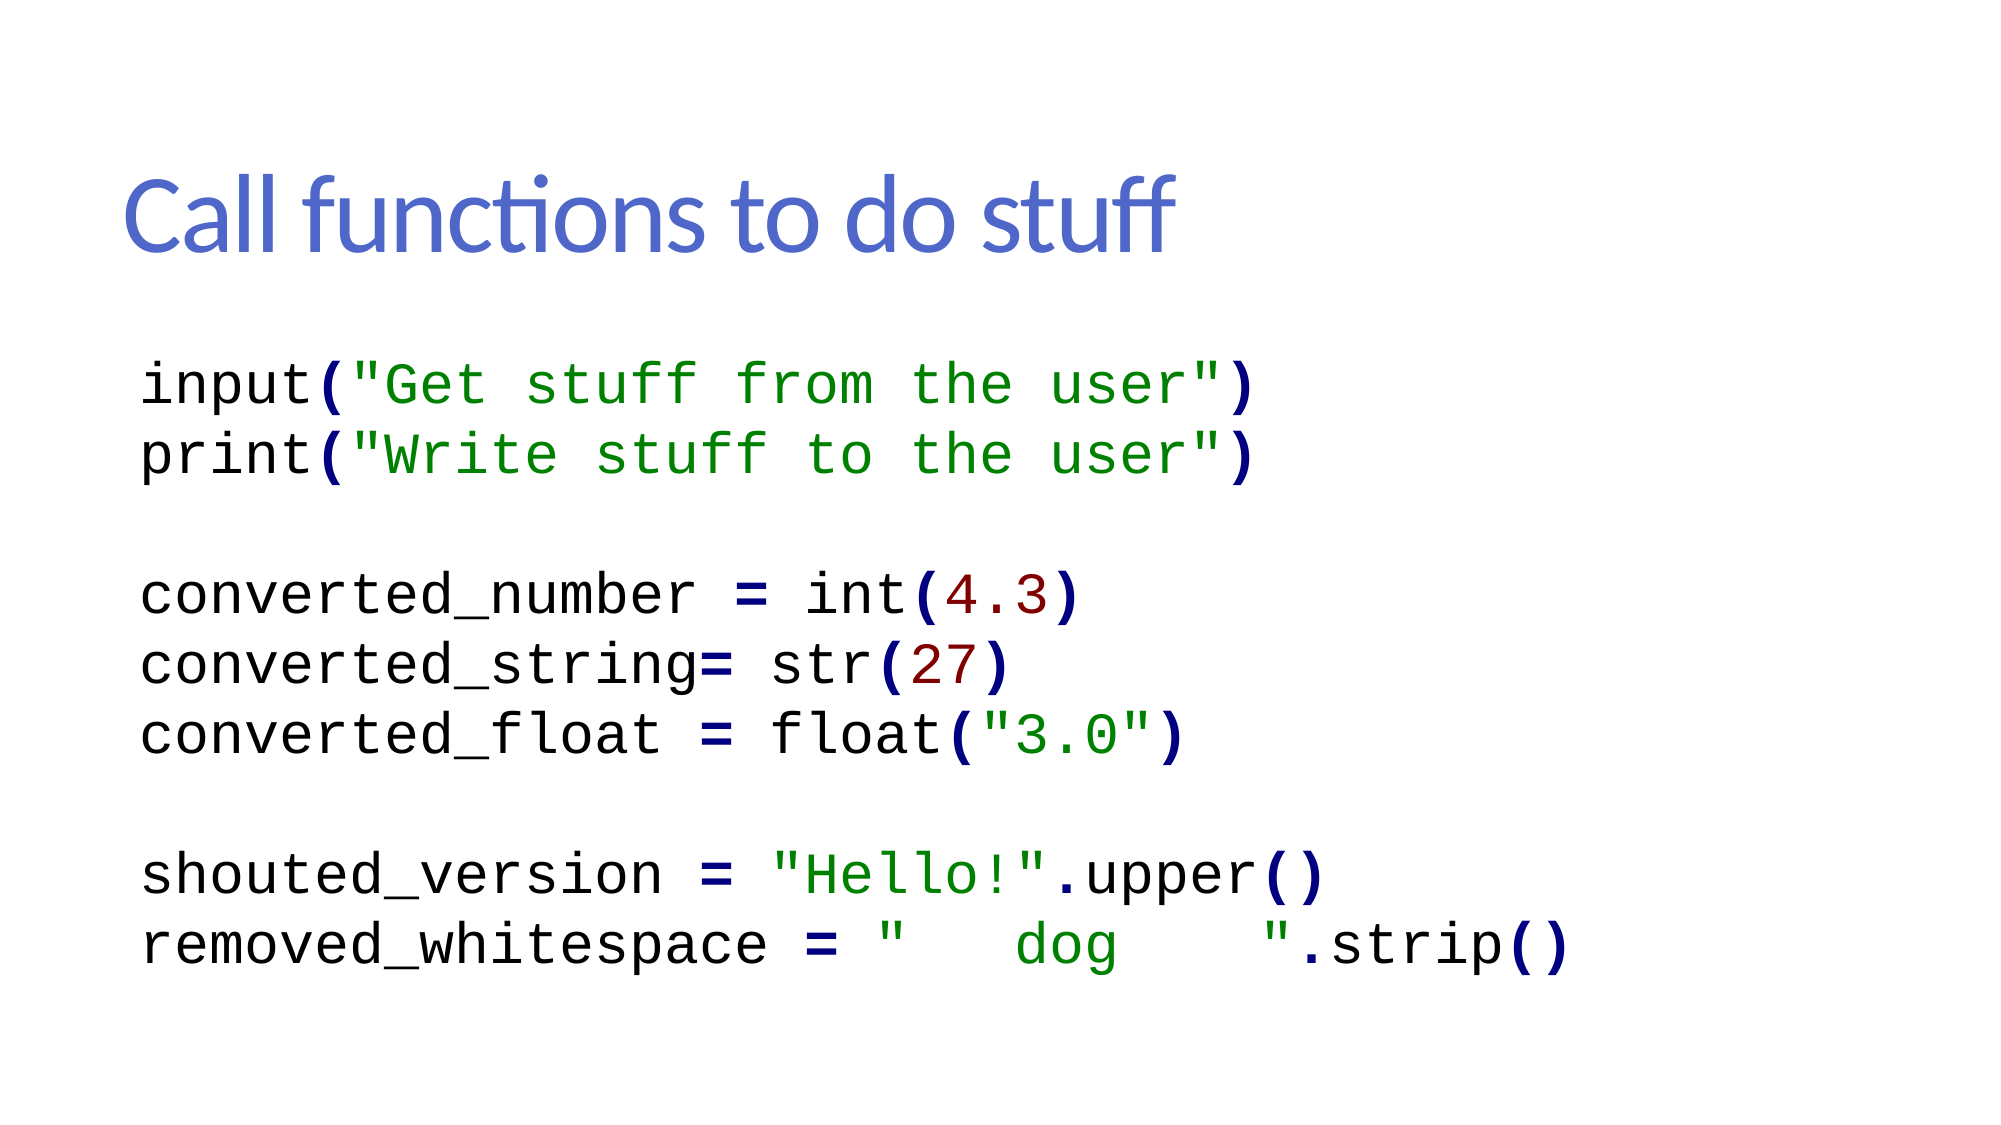

# Call functions to do stuff
input("Get stuff from the user")
print("Write stuff to the user")

converted_number = int(4.3)
converted_string= str(27)
converted_float = float("3.0")

shouted_version = "Hello!".upper()
removed_whitespace = "   dog    ".strip()